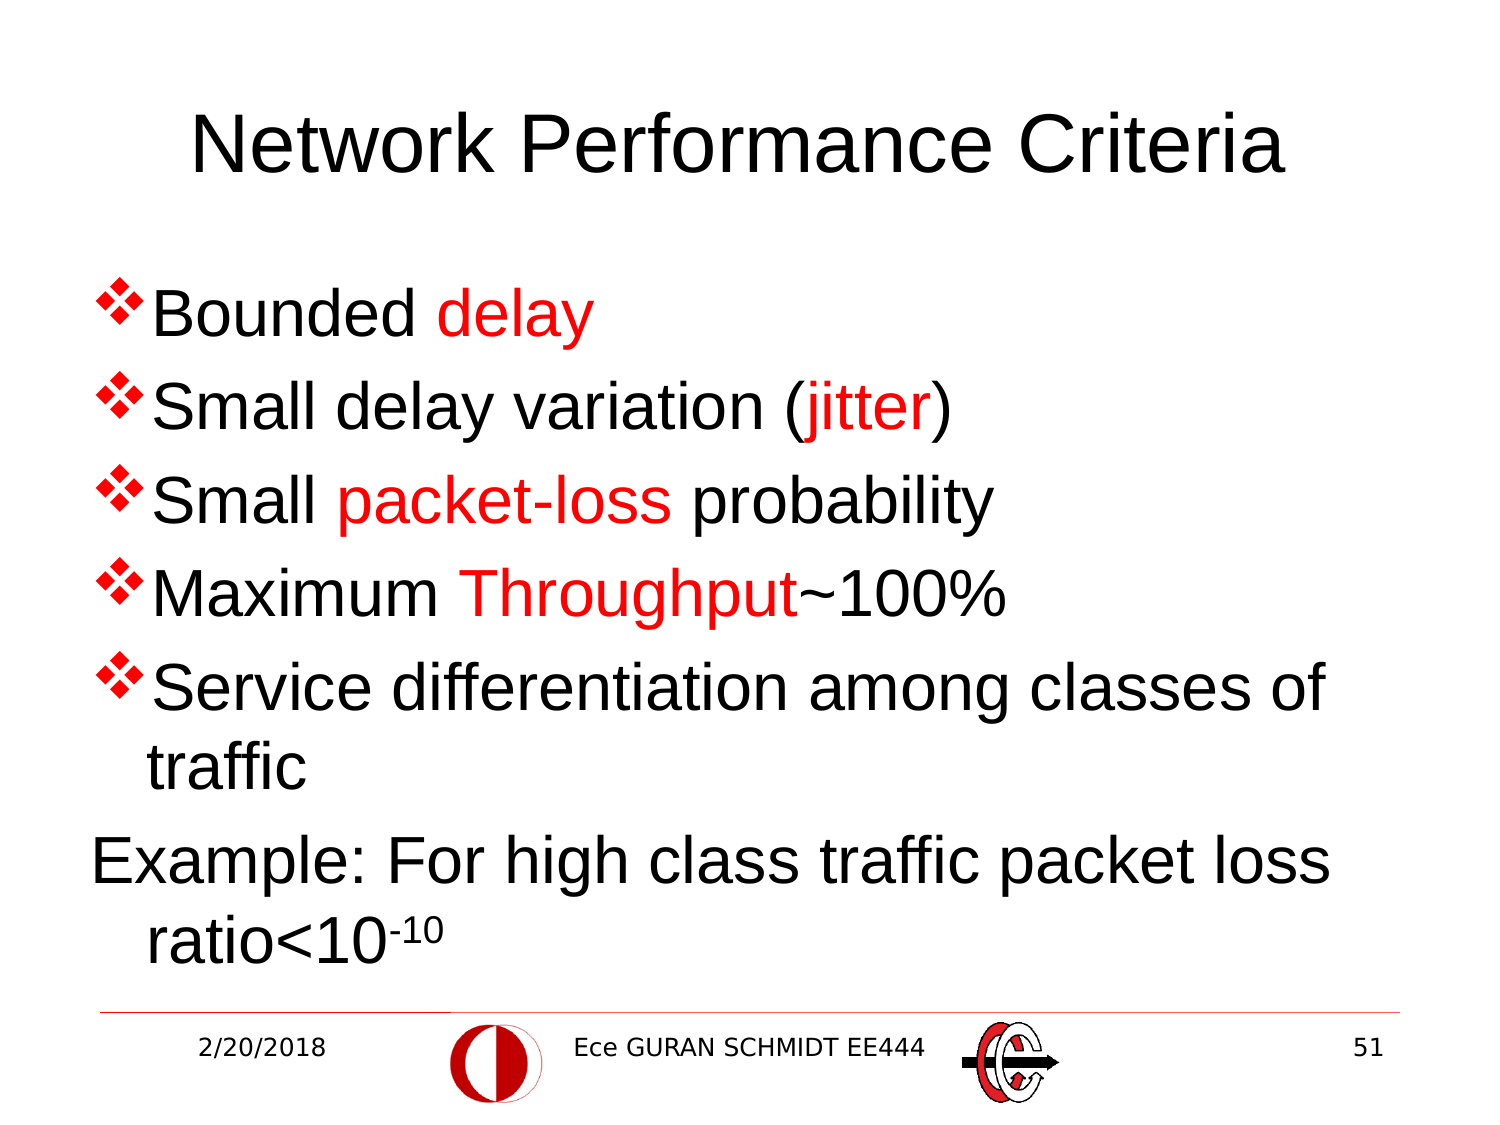

# Network Performance Criteria
Bounded delay
Small delay variation (jitter)
Small packet-loss probability
Maximum Throughput~100%
Service differentiation among classes of traffic
Example: For high class traffic packet loss ratio<10-10
2/20/2018
Ece GURAN SCHMIDT EE444
51